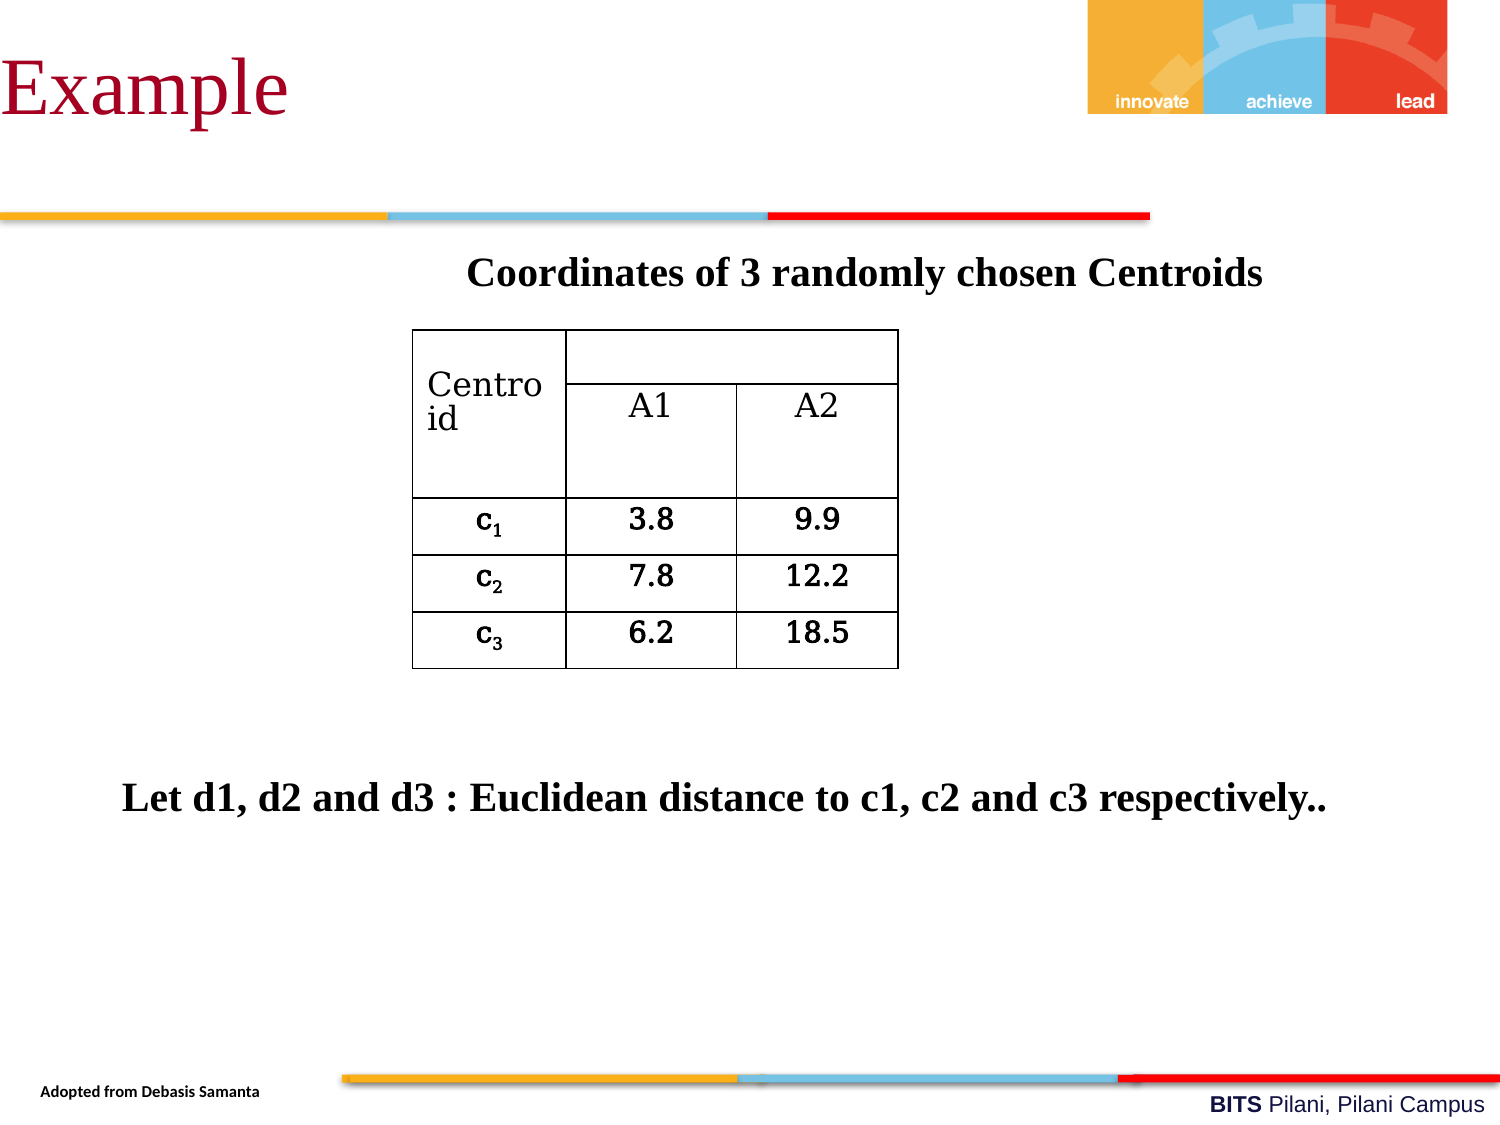

Example
		       Coordinates of 3 randomly chosen Centroids

Let d1, d2 and d3 : Euclidean distance to c1, c2 and c3 respectively..

| Centroid |  |  |
| --- | --- | --- |
|  | A1 | A2 |
| c1 | 3.8 | 9.9 |
| c2 | 7.8 | 12.2 |
| c3 | 6.2 | 18.5 |
Adopted from Debasis Samanta